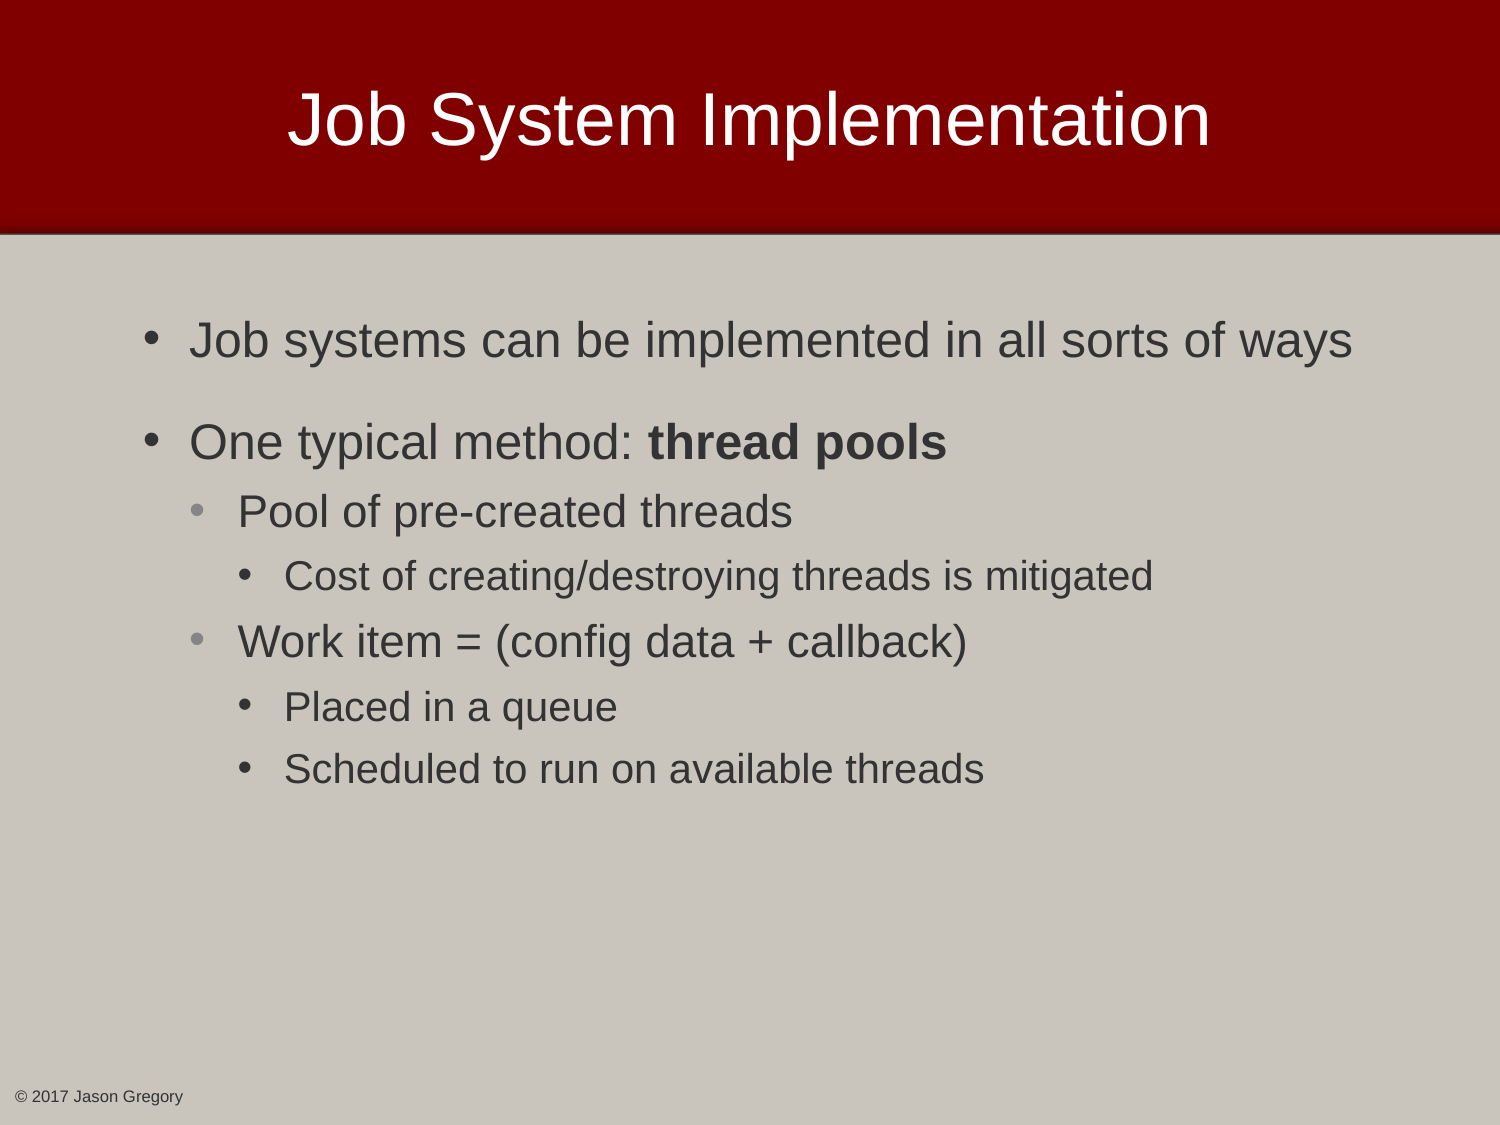

# Job System Implementation
Job systems can be implemented in all sorts of ways
One typical method: thread pools
Pool of pre-created threads
Cost of creating/destroying threads is mitigated
Work item = (config data + callback)
Placed in a queue
Scheduled to run on available threads

© 2017 Jason Gregory